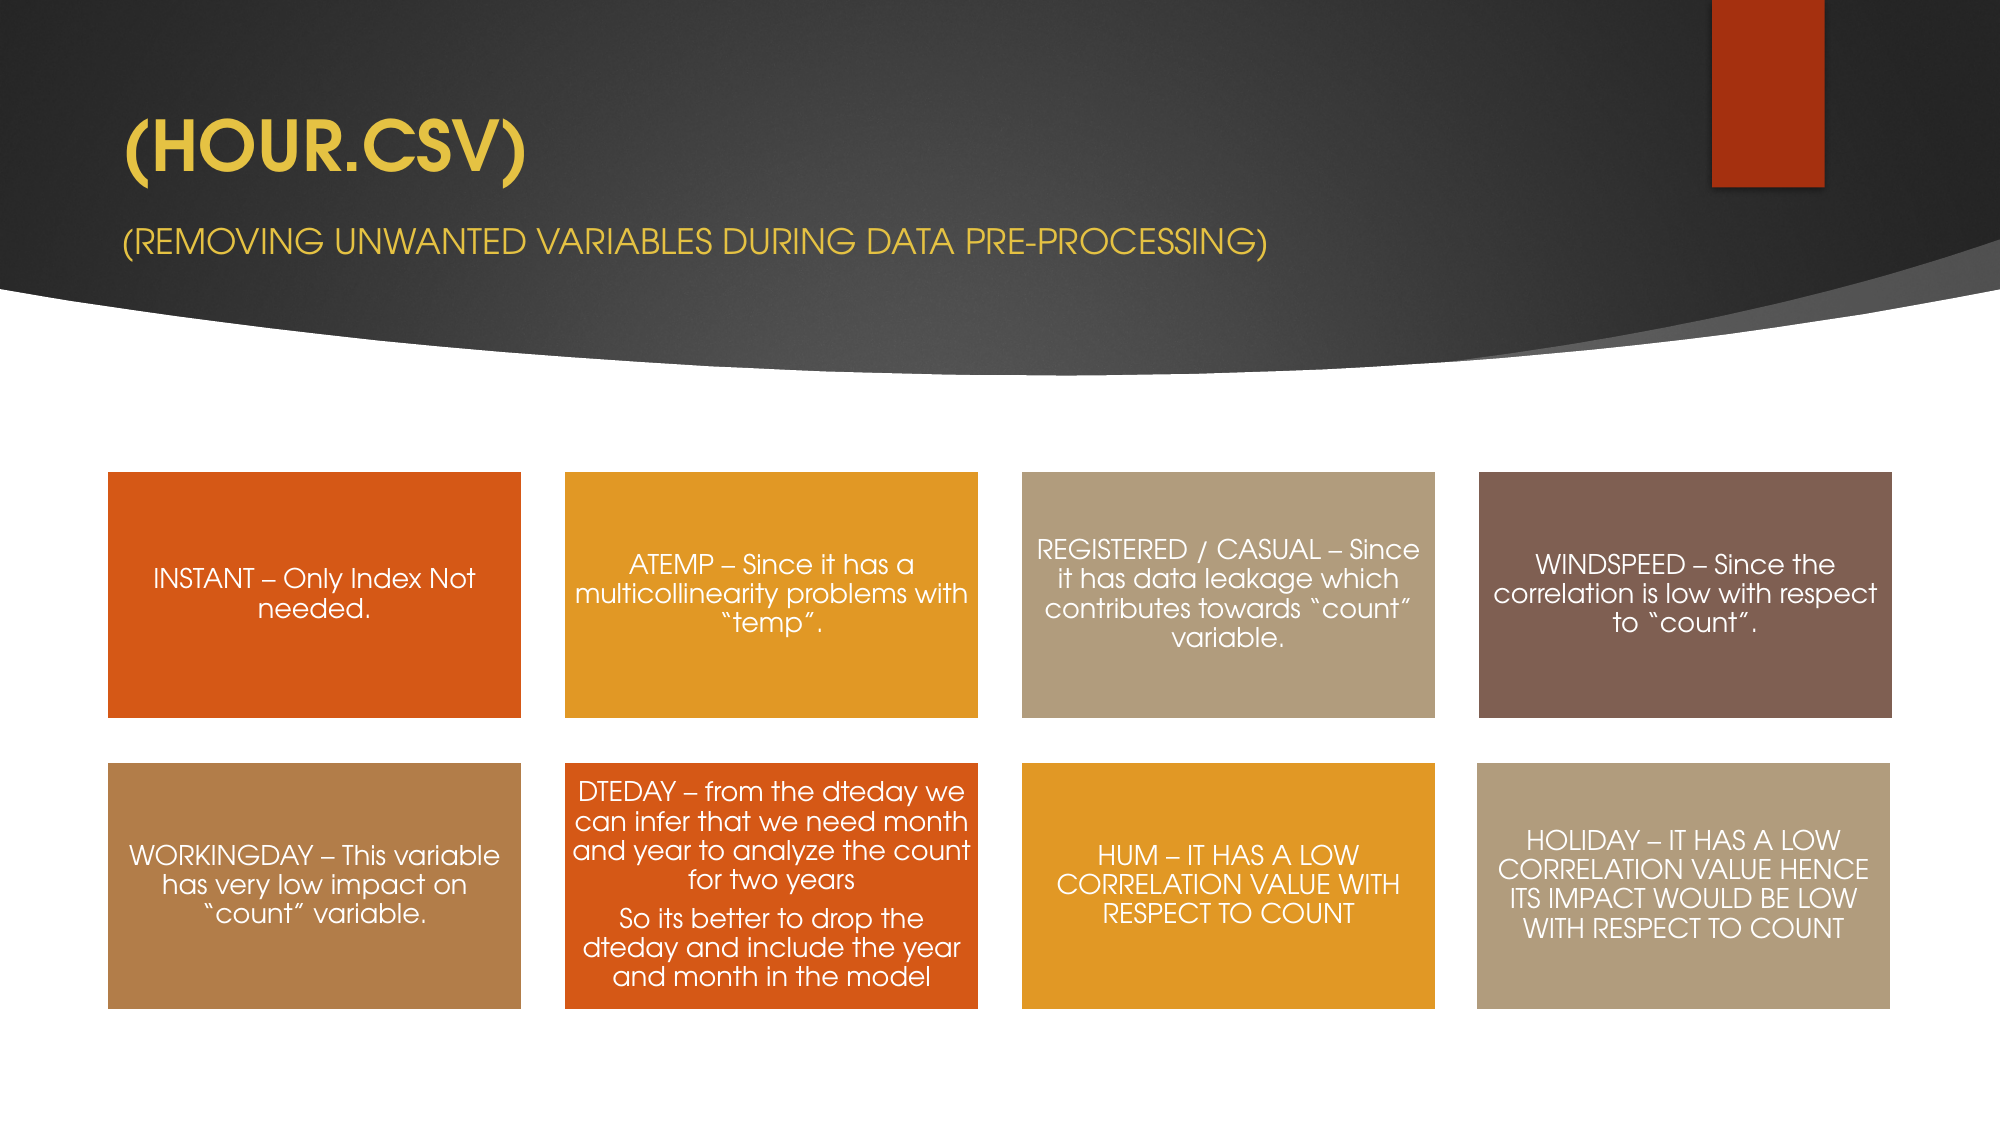

# (HOUR.CSV) (REMOVING UNWANTED VARIABLES DURING DATA PRE-PROCESSING)

INSTANT – Only Index Not needed.
ATEMP – Since it has a multicollinearity problems with “temp”.
REGISTERED / CASUAL – Since it has data leakage which contributes towards “count” variable.
WINDSPEED – Since the correlation is low with respect to “count”.
WORKINGDAY – This variable has very low impact on “count” variable.
DTEDAY – from the dteday we can infer that we need month and year to analyze the count for two years
So its better to drop the dteday and include the year and month in the model
HUM – IT HAS A LOW CORRELATION VALUE WITH RESPECT TO COUNT
HOLIDAY – IT HAS A LOW CORRELATION VALUE HENCE ITS IMPACT WOULD BE LOW WITH RESPECT TO COUNT